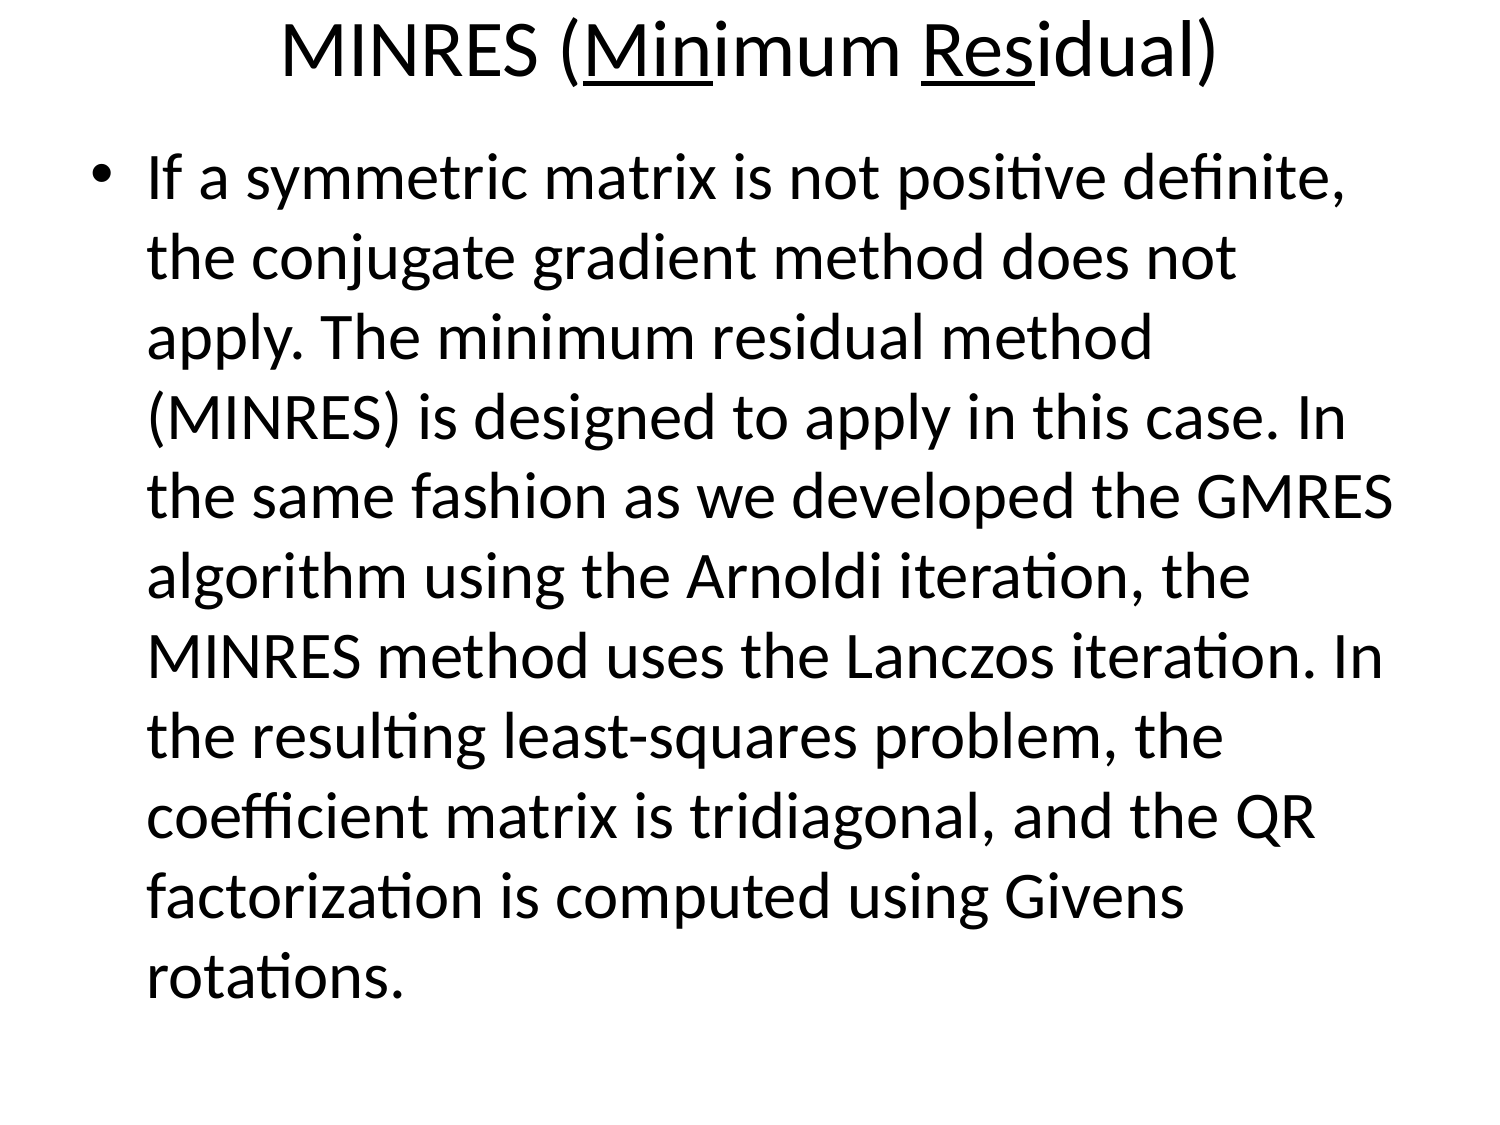

# MINRES (Minimum Residual)
If a symmetric matrix is not positive definite, the conjugate gradient method does not apply. The minimum residual method (MINRES) is designed to apply in this case. In the same fashion as we developed the GMRES algorithm using the Arnoldi iteration, the MINRES method uses the Lanczos iteration. In the resulting least-squares problem, the coefficient matrix is tridiagonal, and the QR factorization is computed using Givens rotations.